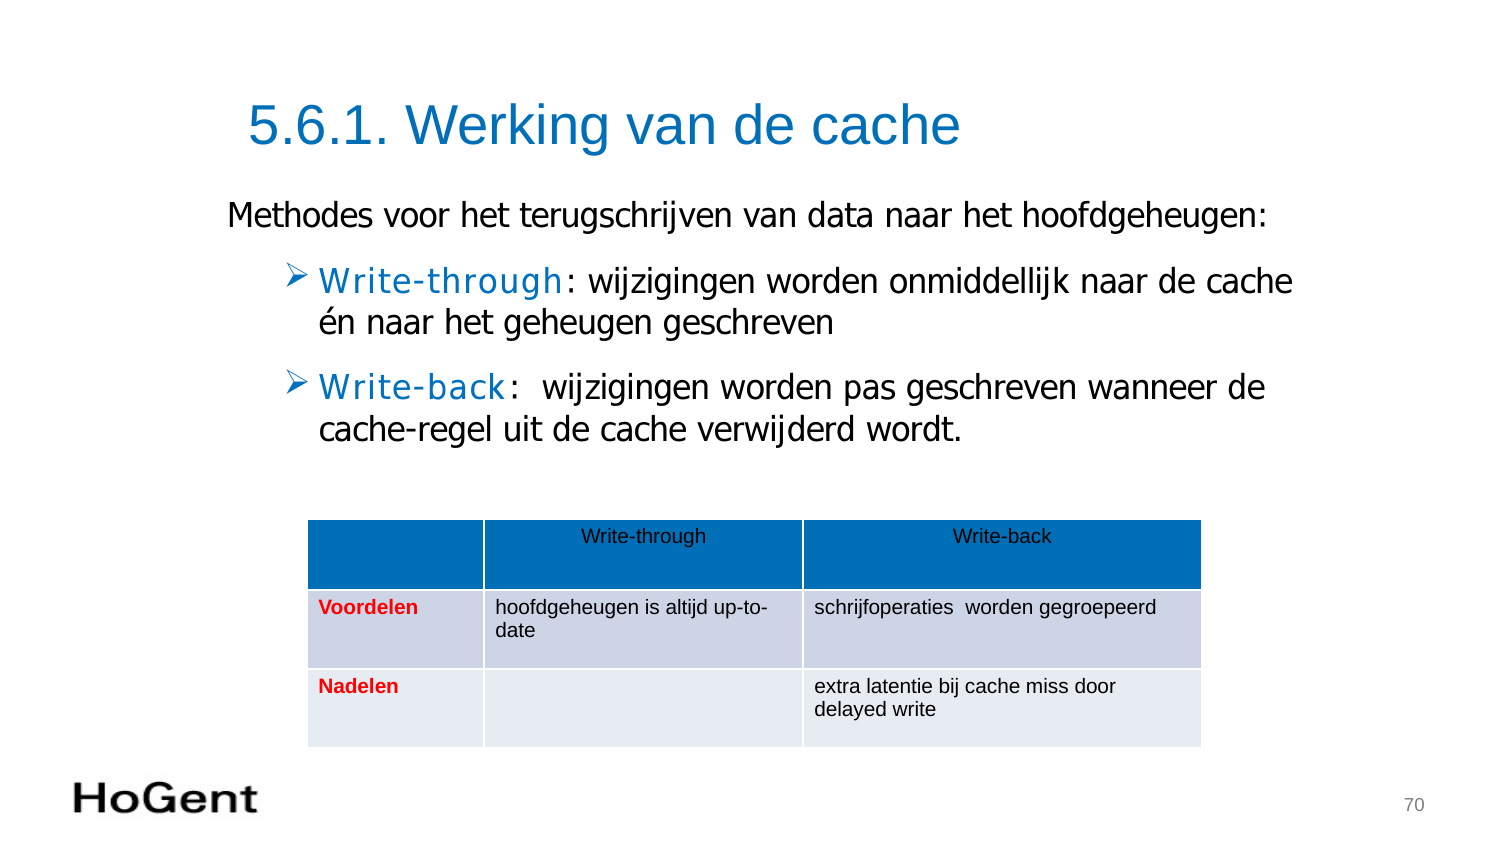

# 5.6.1. Werking van de cache
Methodes voor het terugschrijven van data naar het hoofdgeheugen:

Write-through: wijzigingen worden onmiddellijk naar de cache én naar het geheugen geschreven

Write-back:  wijzigingen worden pas geschreven wanneer de cache-regel uit de cache verwijderd wordt.

|  | Write-through | Write-back |
| --- | --- | --- |
| Voordelen | hoofdgeheugen is altijd up-to-date | schrijfoperaties worden gegroepeerd |
| Nadelen |  | extra latentie bij cache miss door delayed write |
70